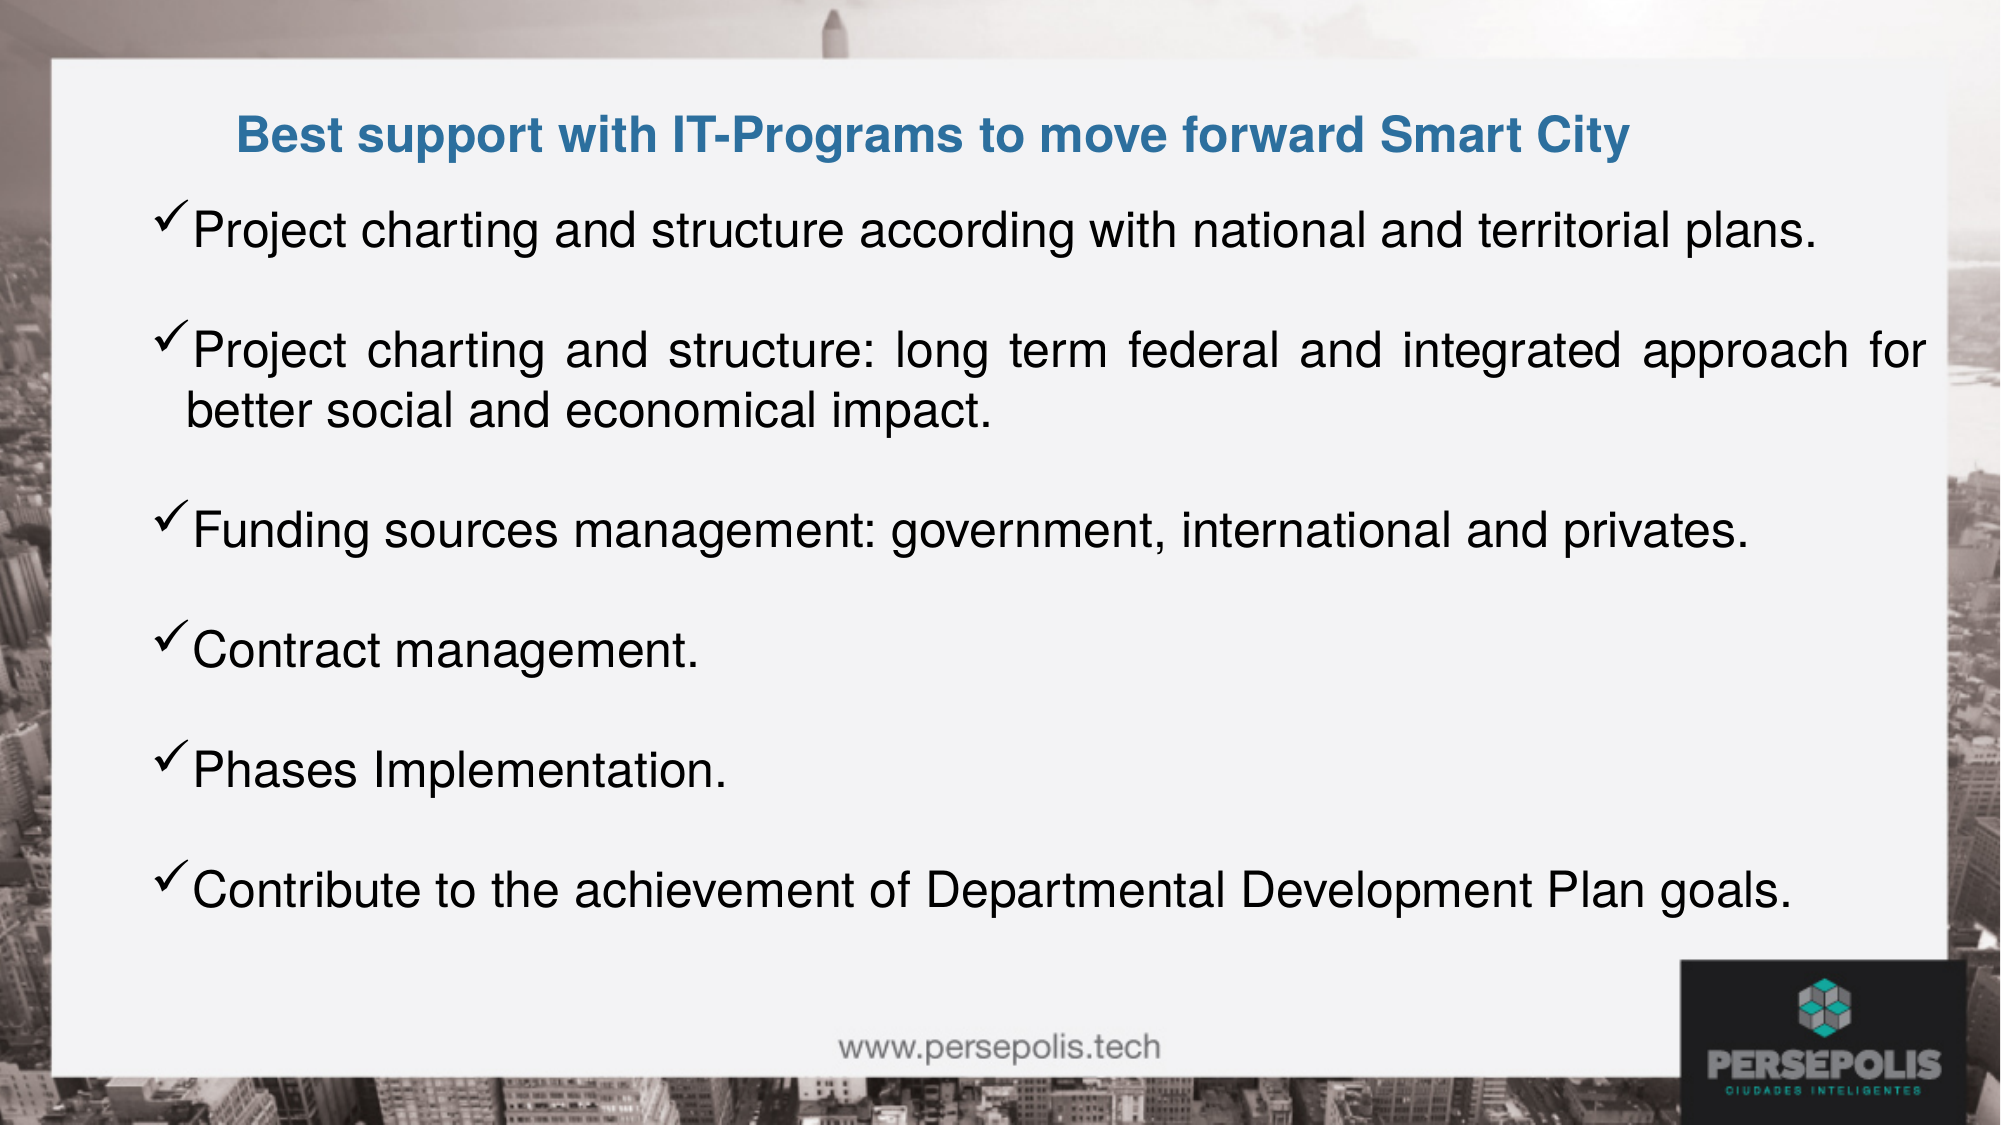

# Best support with IT-Programs to move forward Smart City
Project charting and structure according with national and territorial plans.

Project charting and structure: long term federal and integrated approach for better social and economical impact.

Funding sources management: government, international and privates.

Contract management.

Phases Implementation.

Contribute to the achievement of Departmental Development Plan goals.